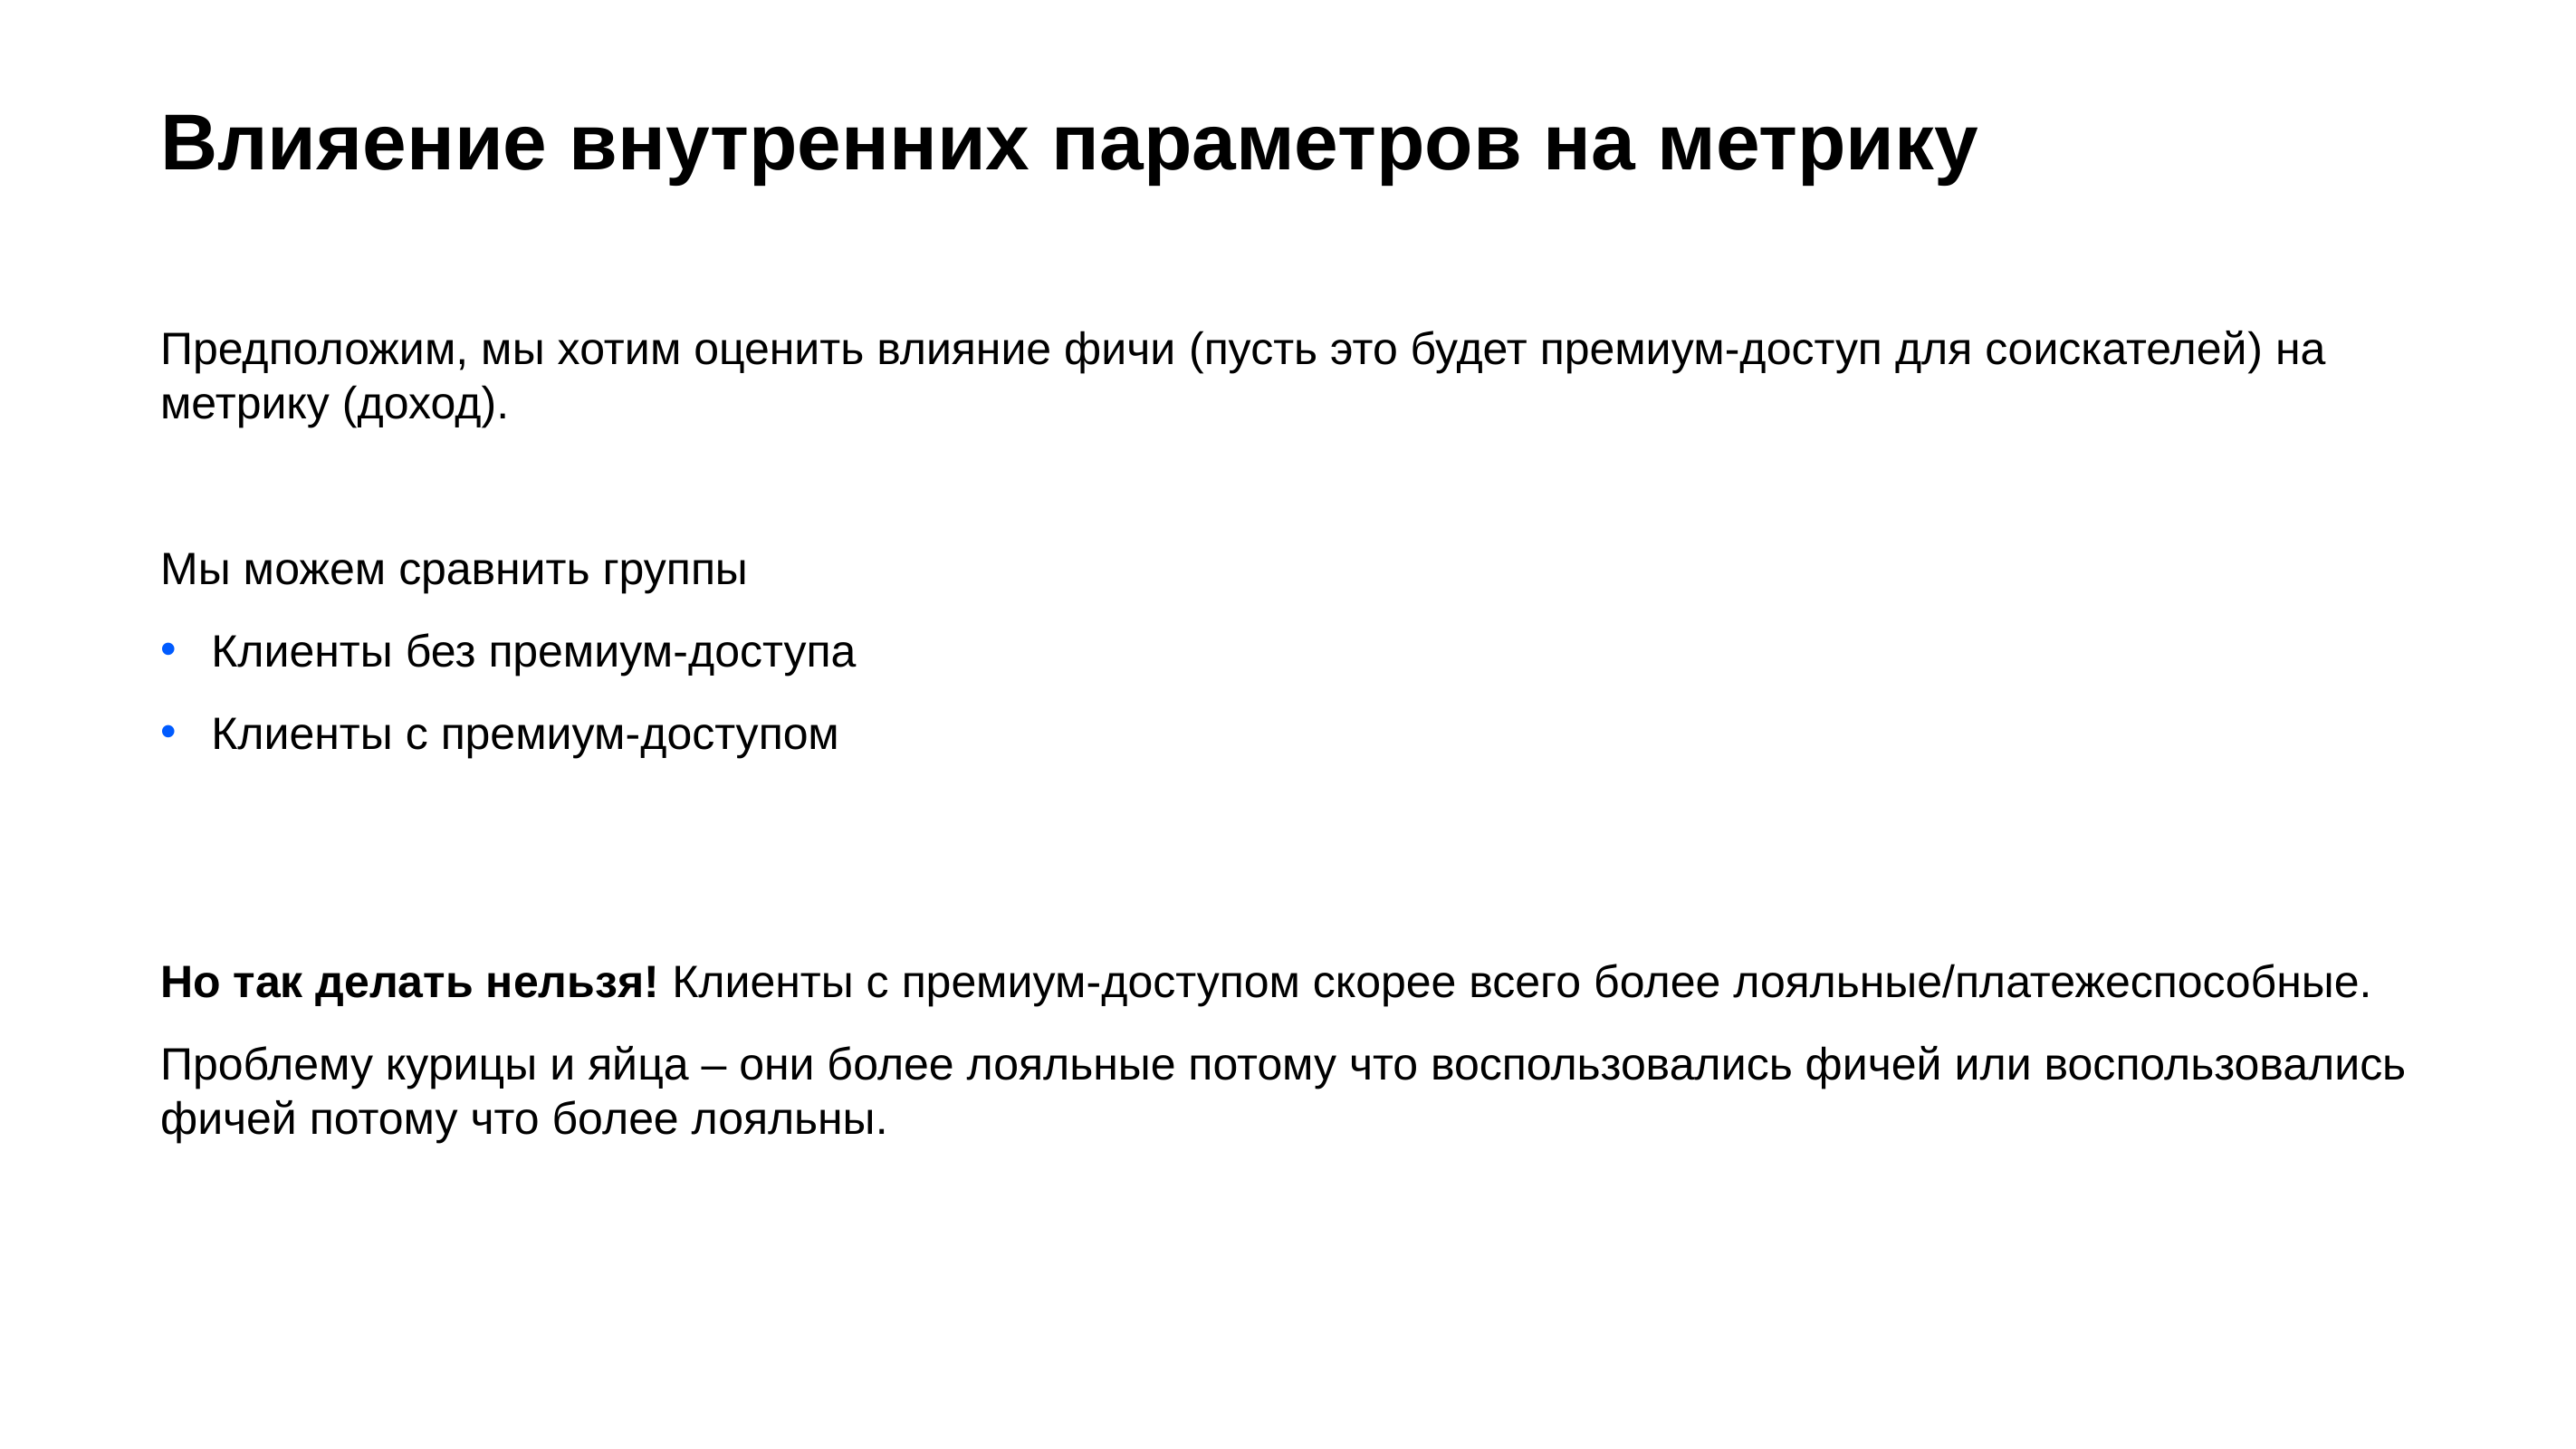

# Влияение внутренних параметров на метрику
Предположим, мы хотим оценить влияние фичи (пусть это будет премиум-доступ для соискателей) на метрику (доход).

Мы можем сравнить группы
Клиенты без премиум-доступа
Клиенты с премиум-доступом

Но так делать нельзя! Клиенты с премиум-доступом скорее всего более лояльные/платежеспособные.
Проблему курицы и яйца – они более лояльные потому что воспользовались фичей или воспользовались фичей потому что более лояльны.
12